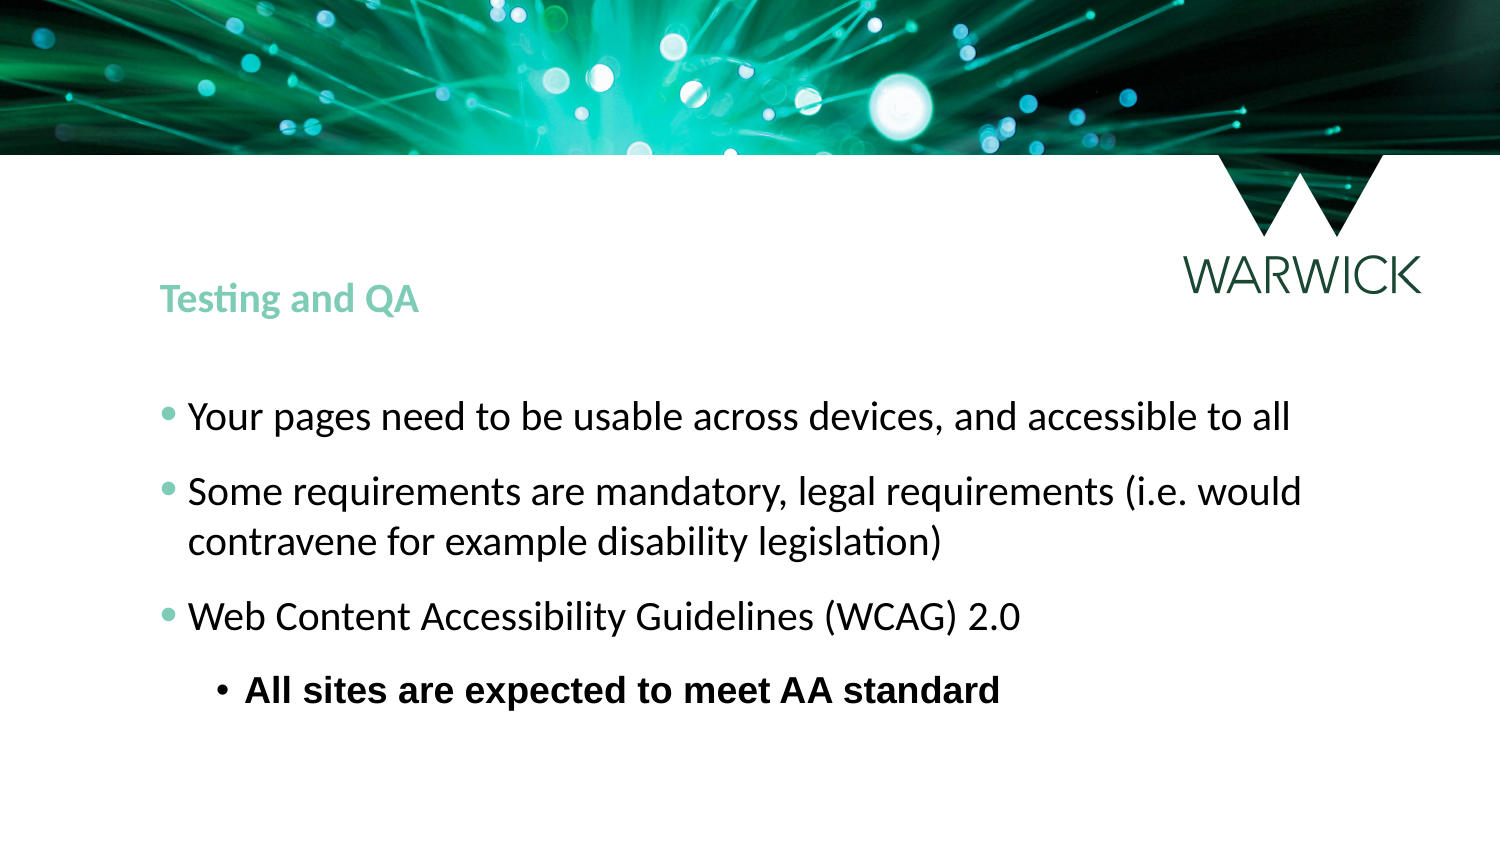

Testing and QA
Your pages need to be usable across devices, and accessible to all
Some requirements are mandatory, legal requirements (i.e. would contravene for example disability legislation)
Web Content Accessibility Guidelines (WCAG) 2.0
All sites are expected to meet AA standard